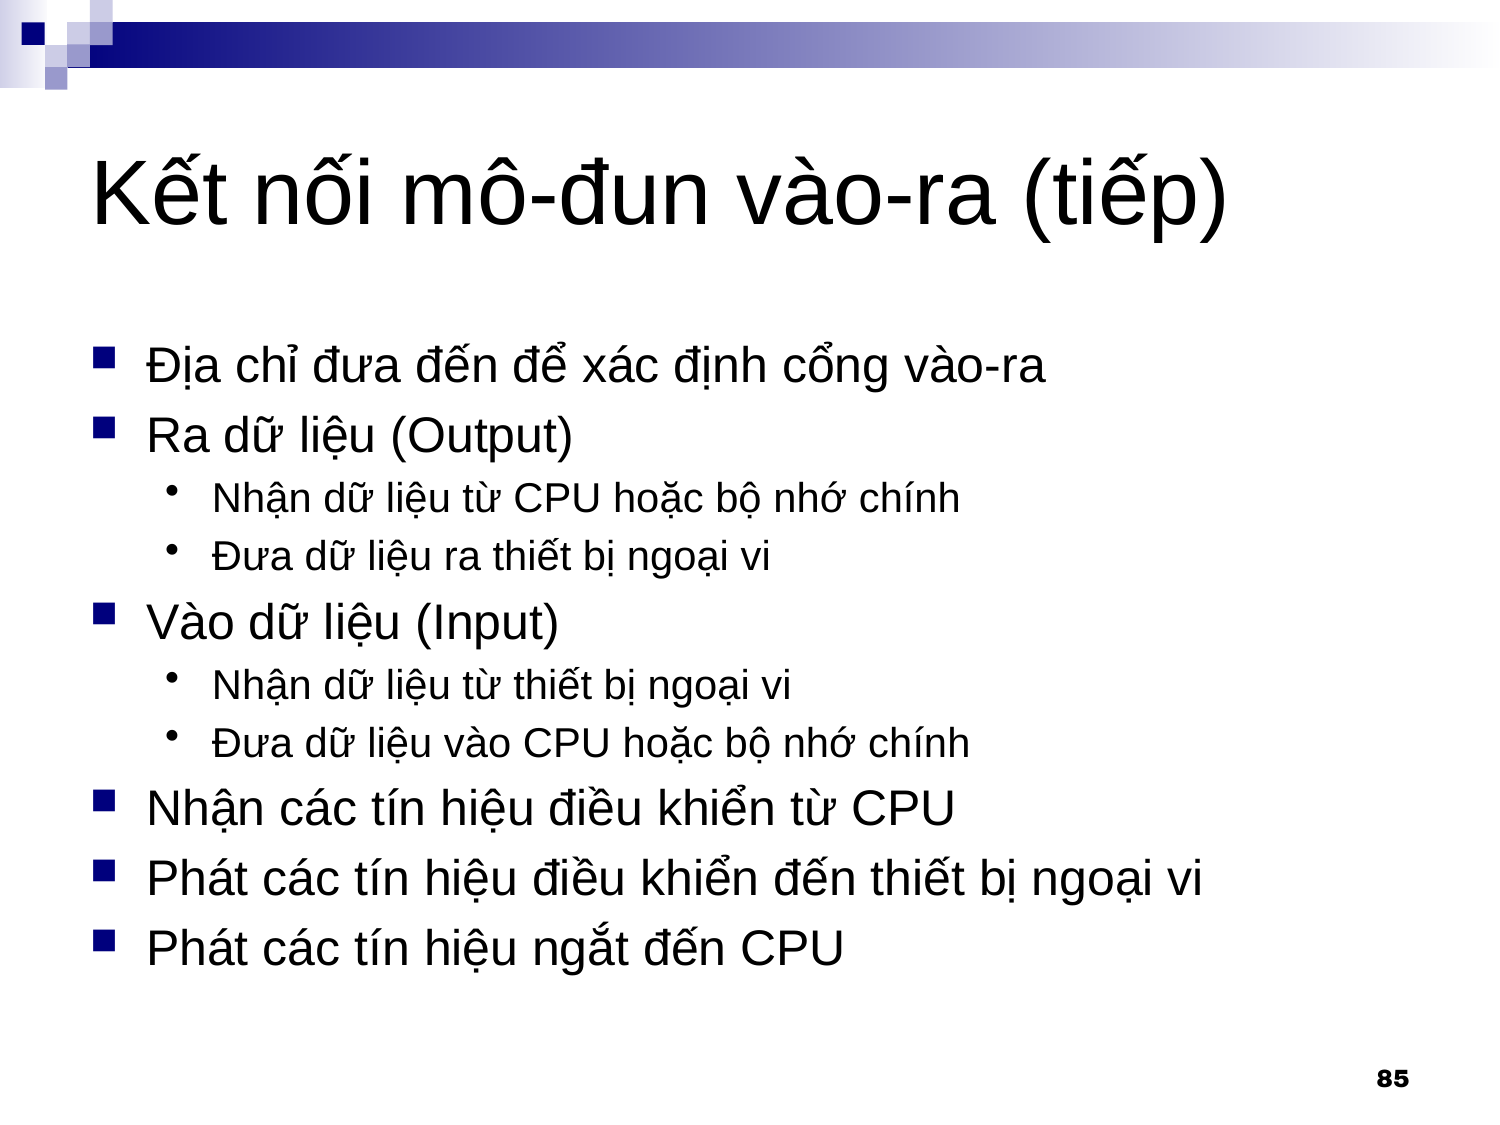

# Kết nối mô-đun vào-ra (tiếp)
Địa chỉ đưa đến để xác định cổng vào-ra
Ra dữ liệu (Output)
Nhận dữ liệu từ CPU hoặc bộ nhớ chính
Đưa dữ liệu ra thiết bị ngoại vi
Vào dữ liệu (Input)
Nhận dữ liệu từ thiết bị ngoại vi
Đưa dữ liệu vào CPU hoặc bộ nhớ chính
Nhận các tín hiệu điều khiển từ CPU
Phát các tín hiệu điều khiển đến thiết bị ngoại vi
Phát các tín hiệu ngắt đến CPU
85